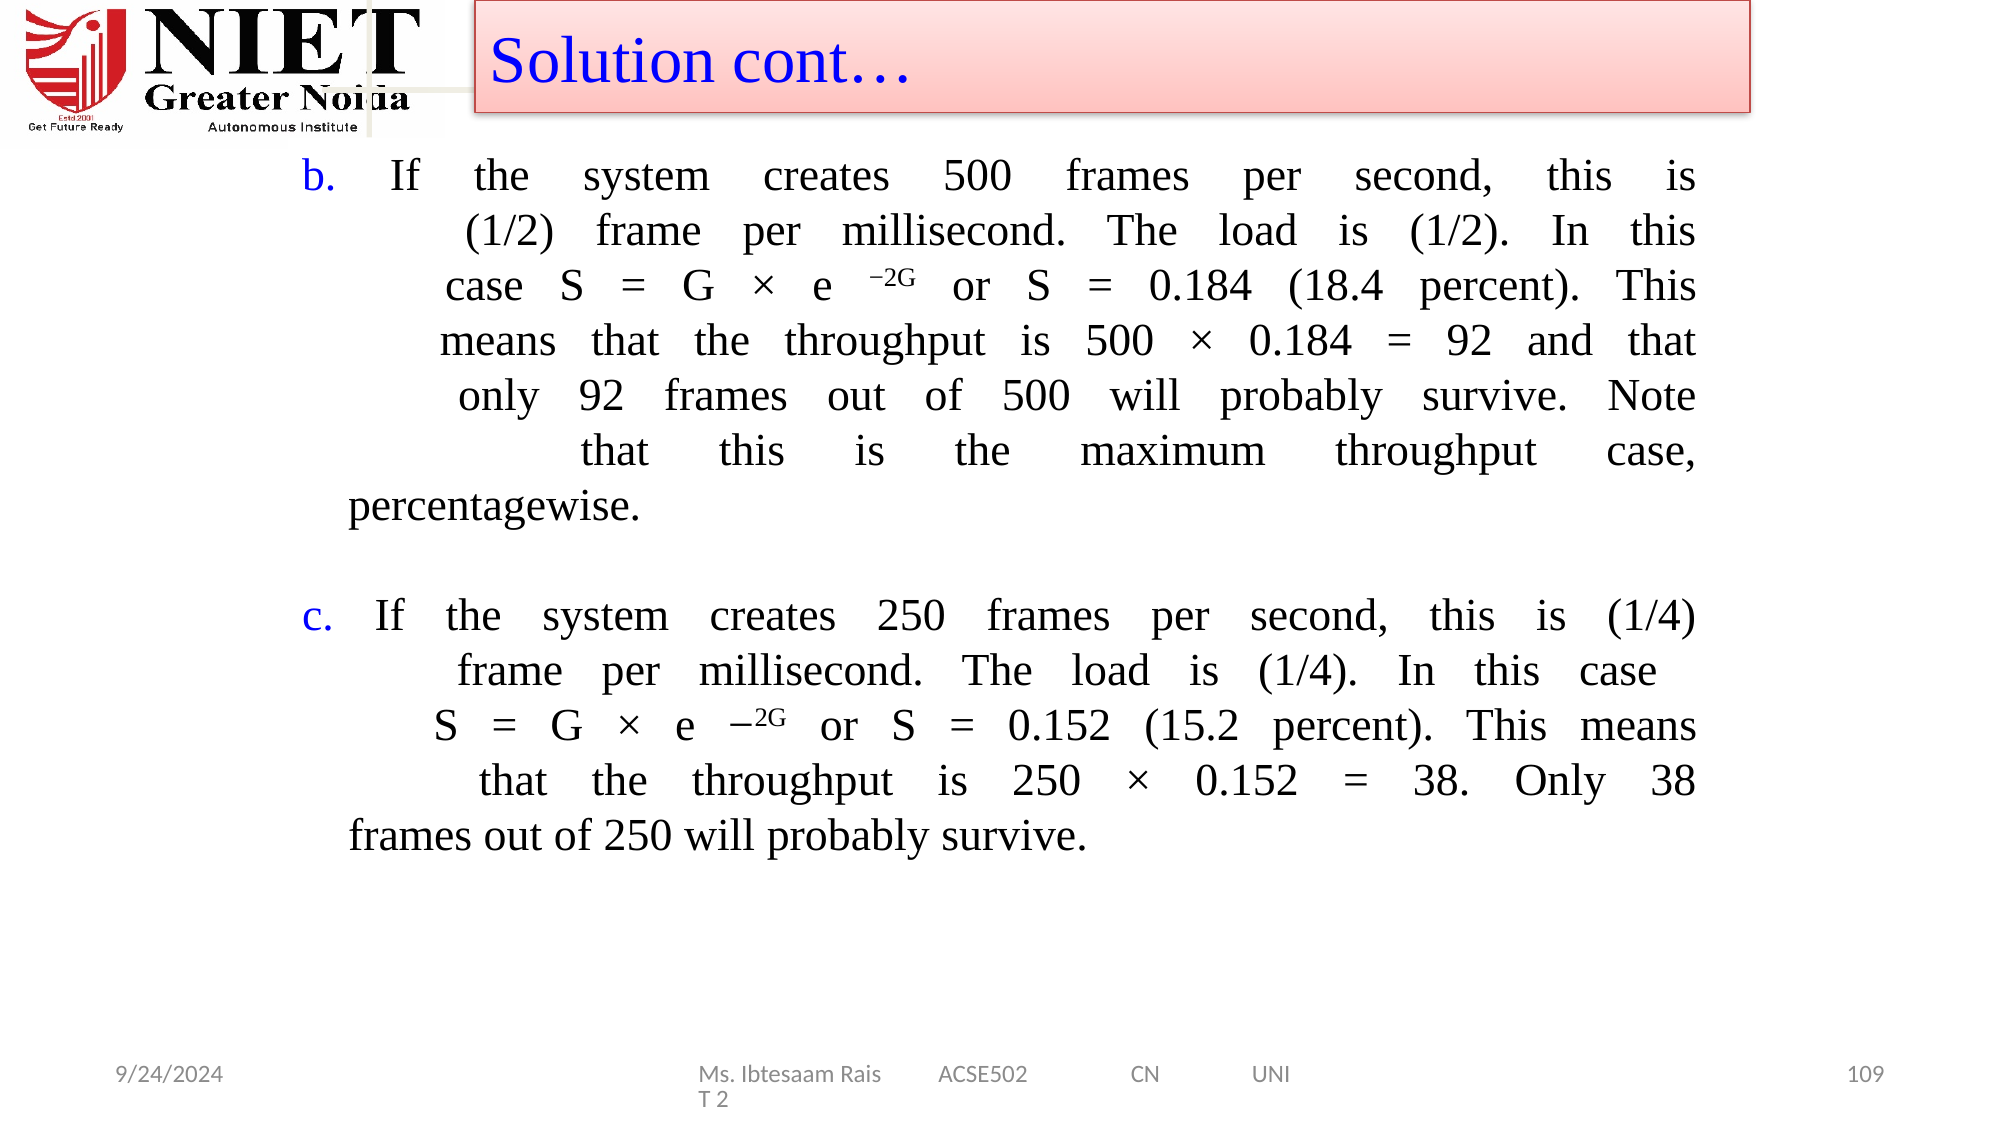

Solution cont…

b. If the system creates 500 frames per second, this is
    (1/2) frame per millisecond. The load is (1/2). In this
    case S = G × e −2G or S = 0.184 (18.4 percent). This
    means that the throughput is 500 × 0.184 = 92 and that
    only 92 frames out of 500 will probably survive. Note
    that this is the maximum throughput case,
    percentagewise.

c. If the system creates 250 frames per second, this is (1/4)
    frame per millisecond. The load is (1/4). In this case
    S = G × e −2G or S = 0.152 (15.2 percent). This means
    that the throughput is 250 × 0.152 = 38. Only 38
    frames out of 250 will probably survive.
9/24/2024
Ms. Ibtesaam Rais          ACSE502                  CN                UNIT 2
109